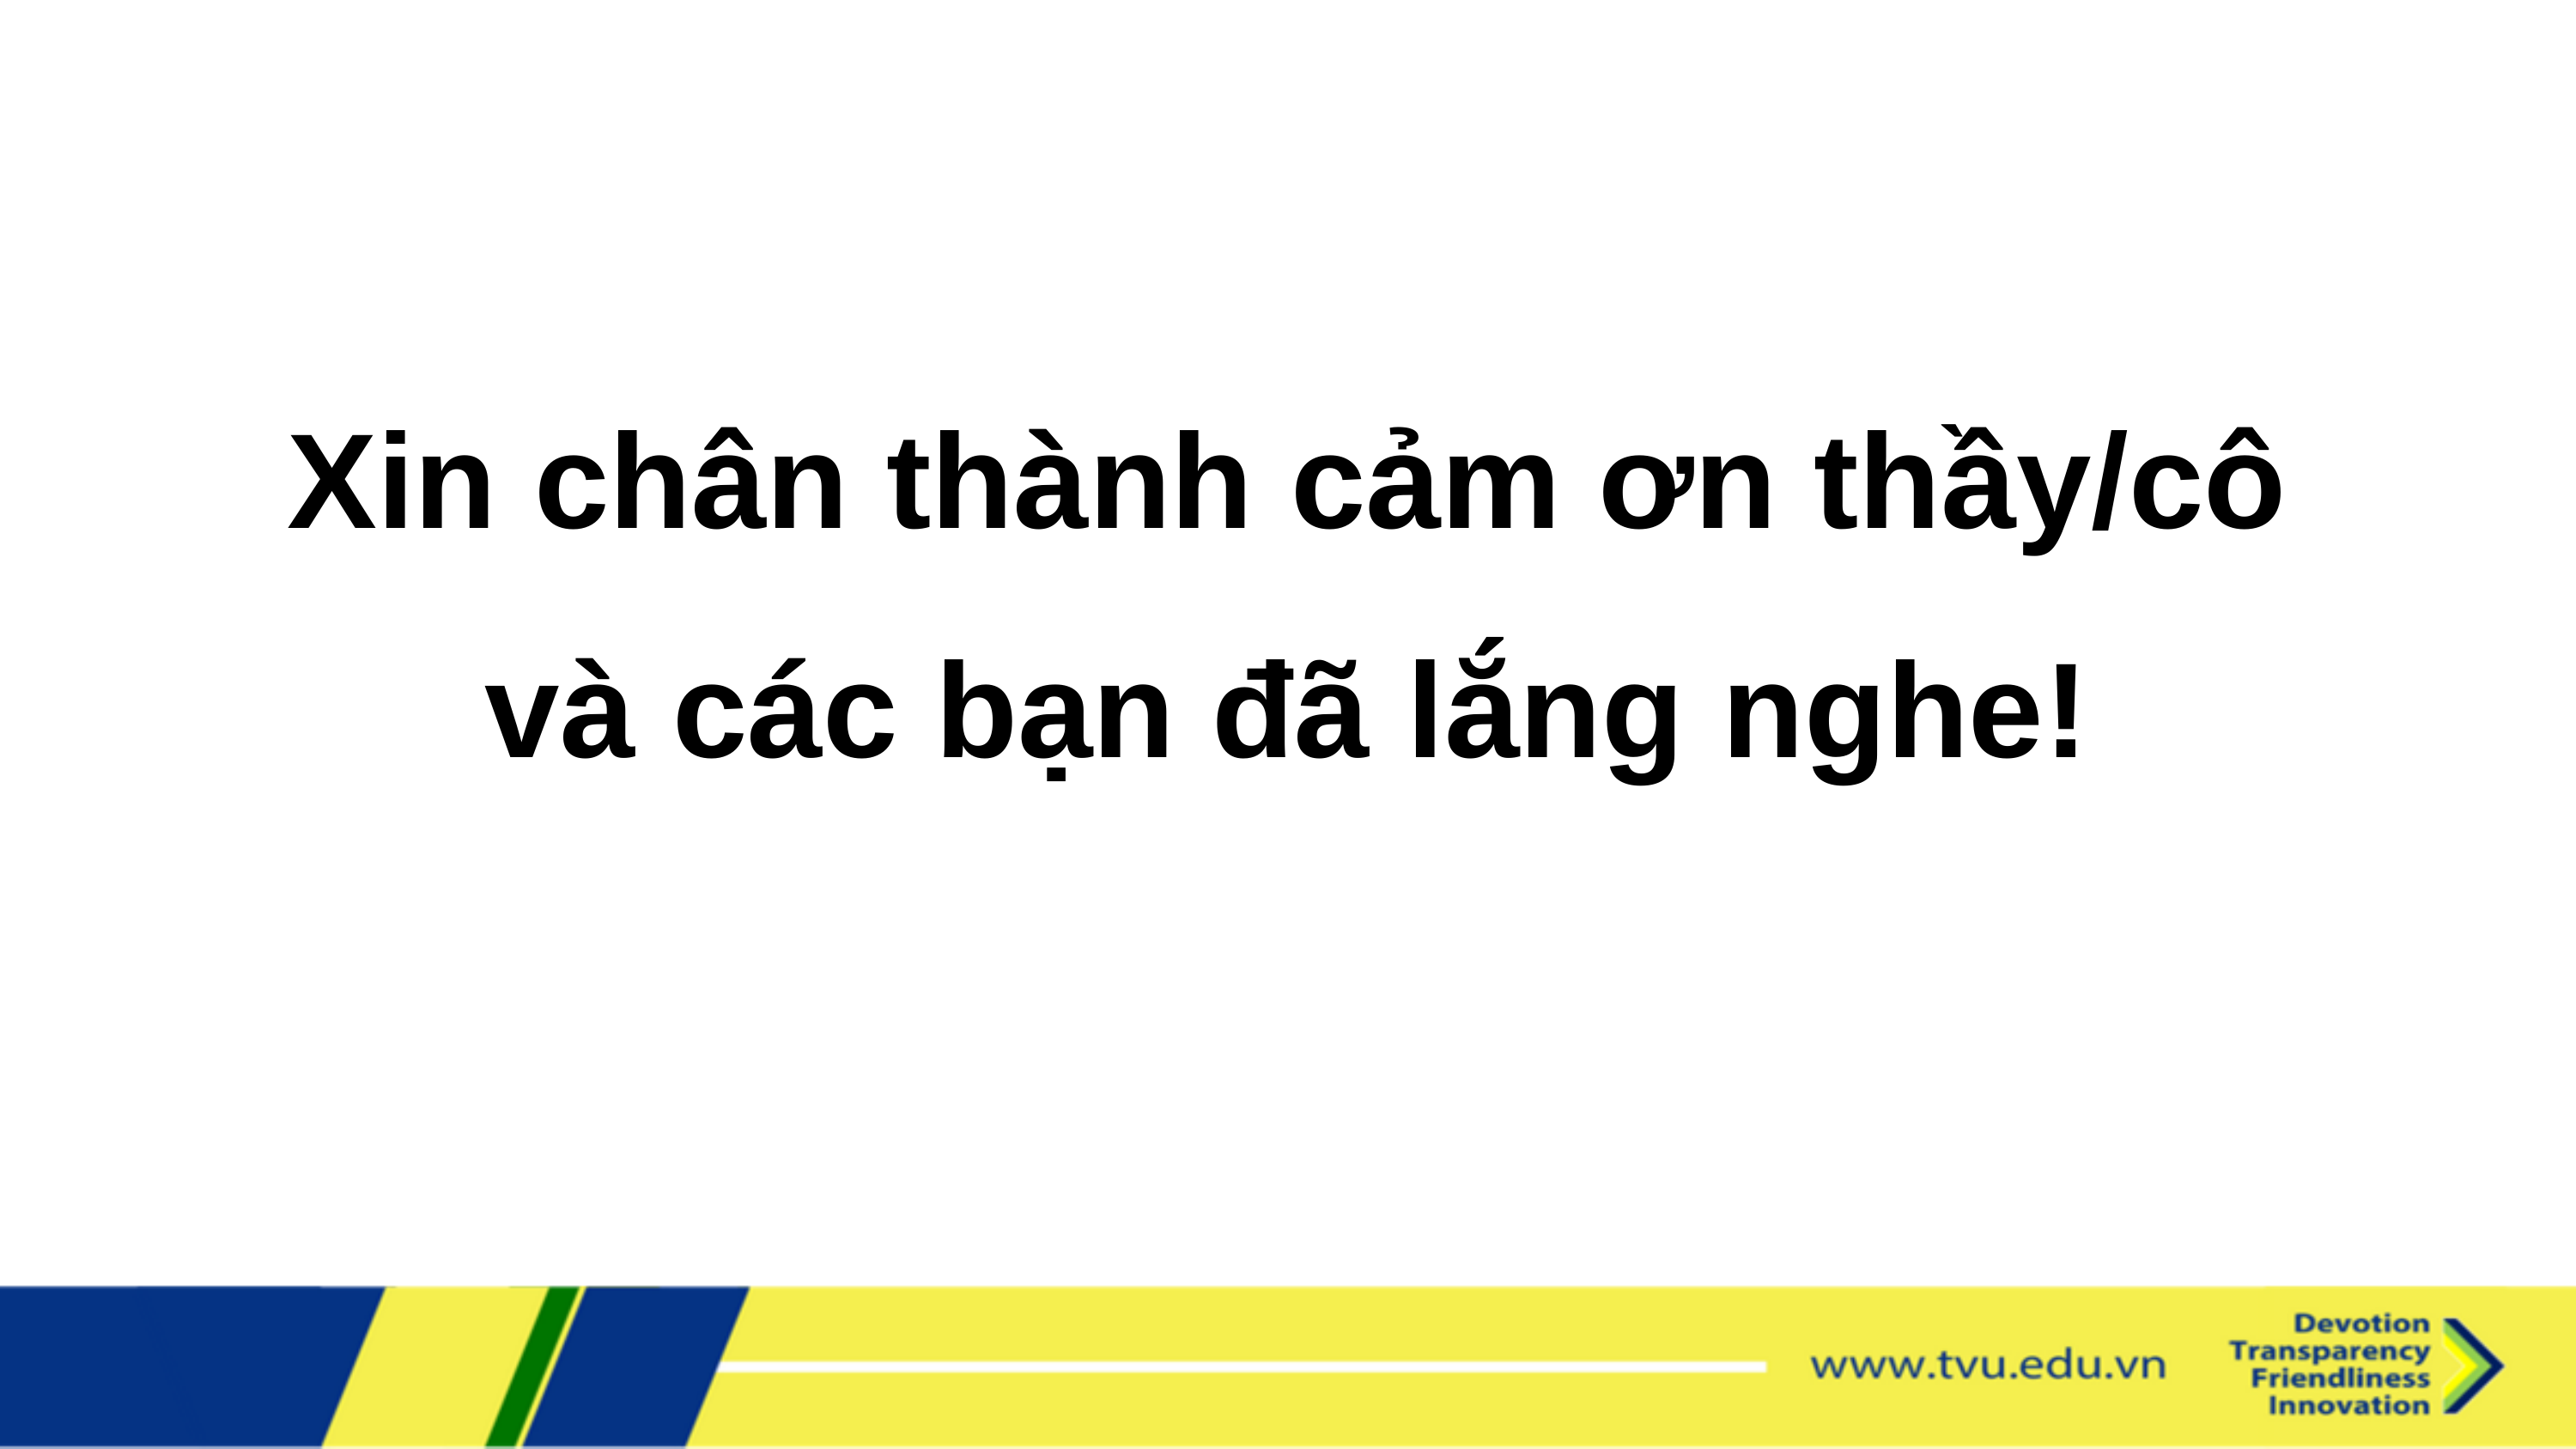

Xin chân thành cảm ơn thầy/cô và các bạn đã lắng nghe!